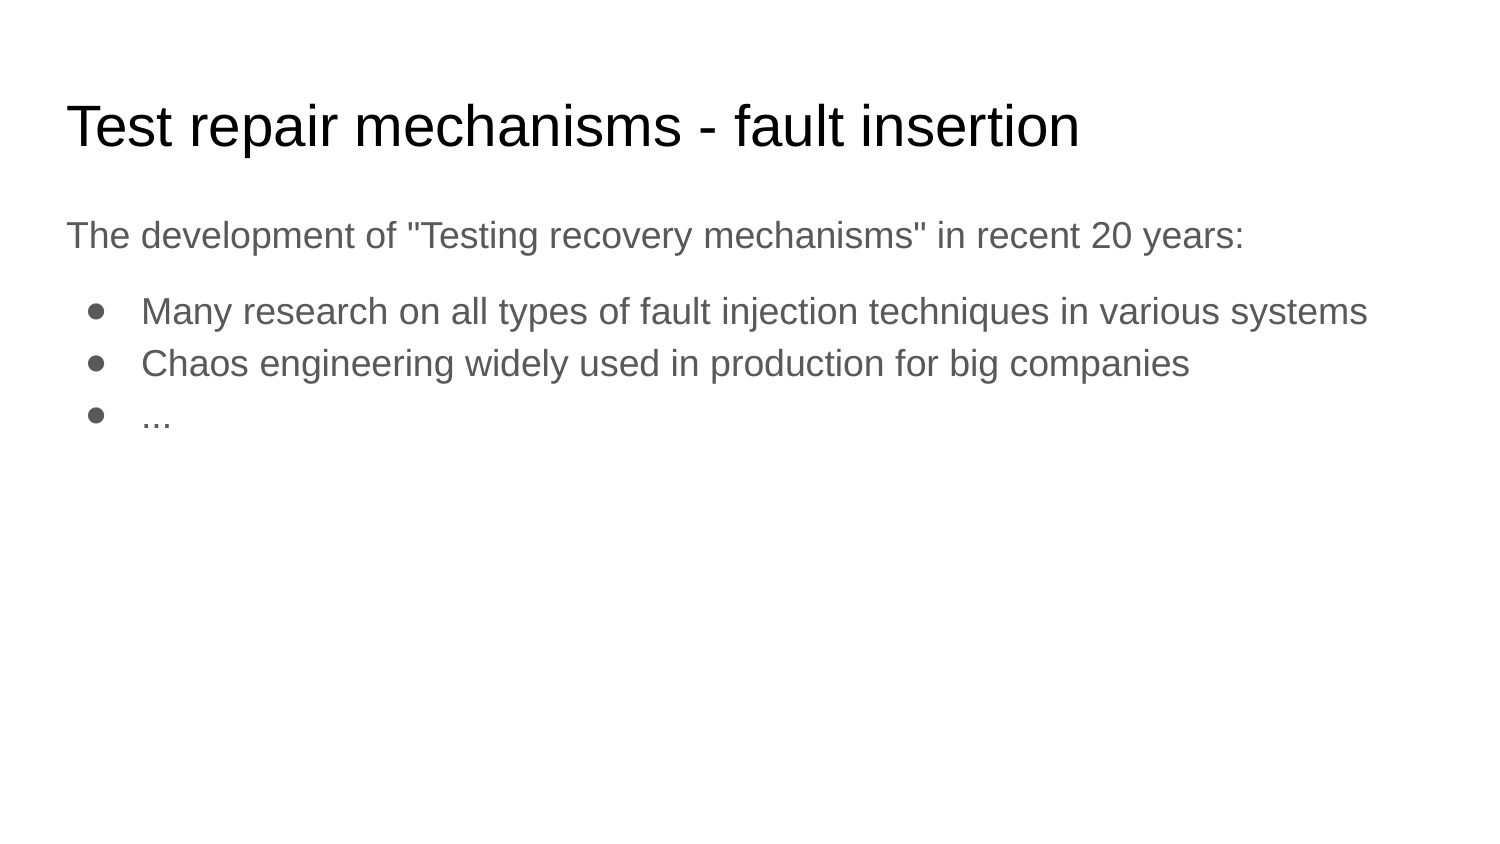

# Test repair mechanisms - fault insertion
The development of "Testing recovery mechanisms" in recent 20 years:
Many research on all types of fault injection techniques in various systems
Chaos engineering widely used in production for big companies
...